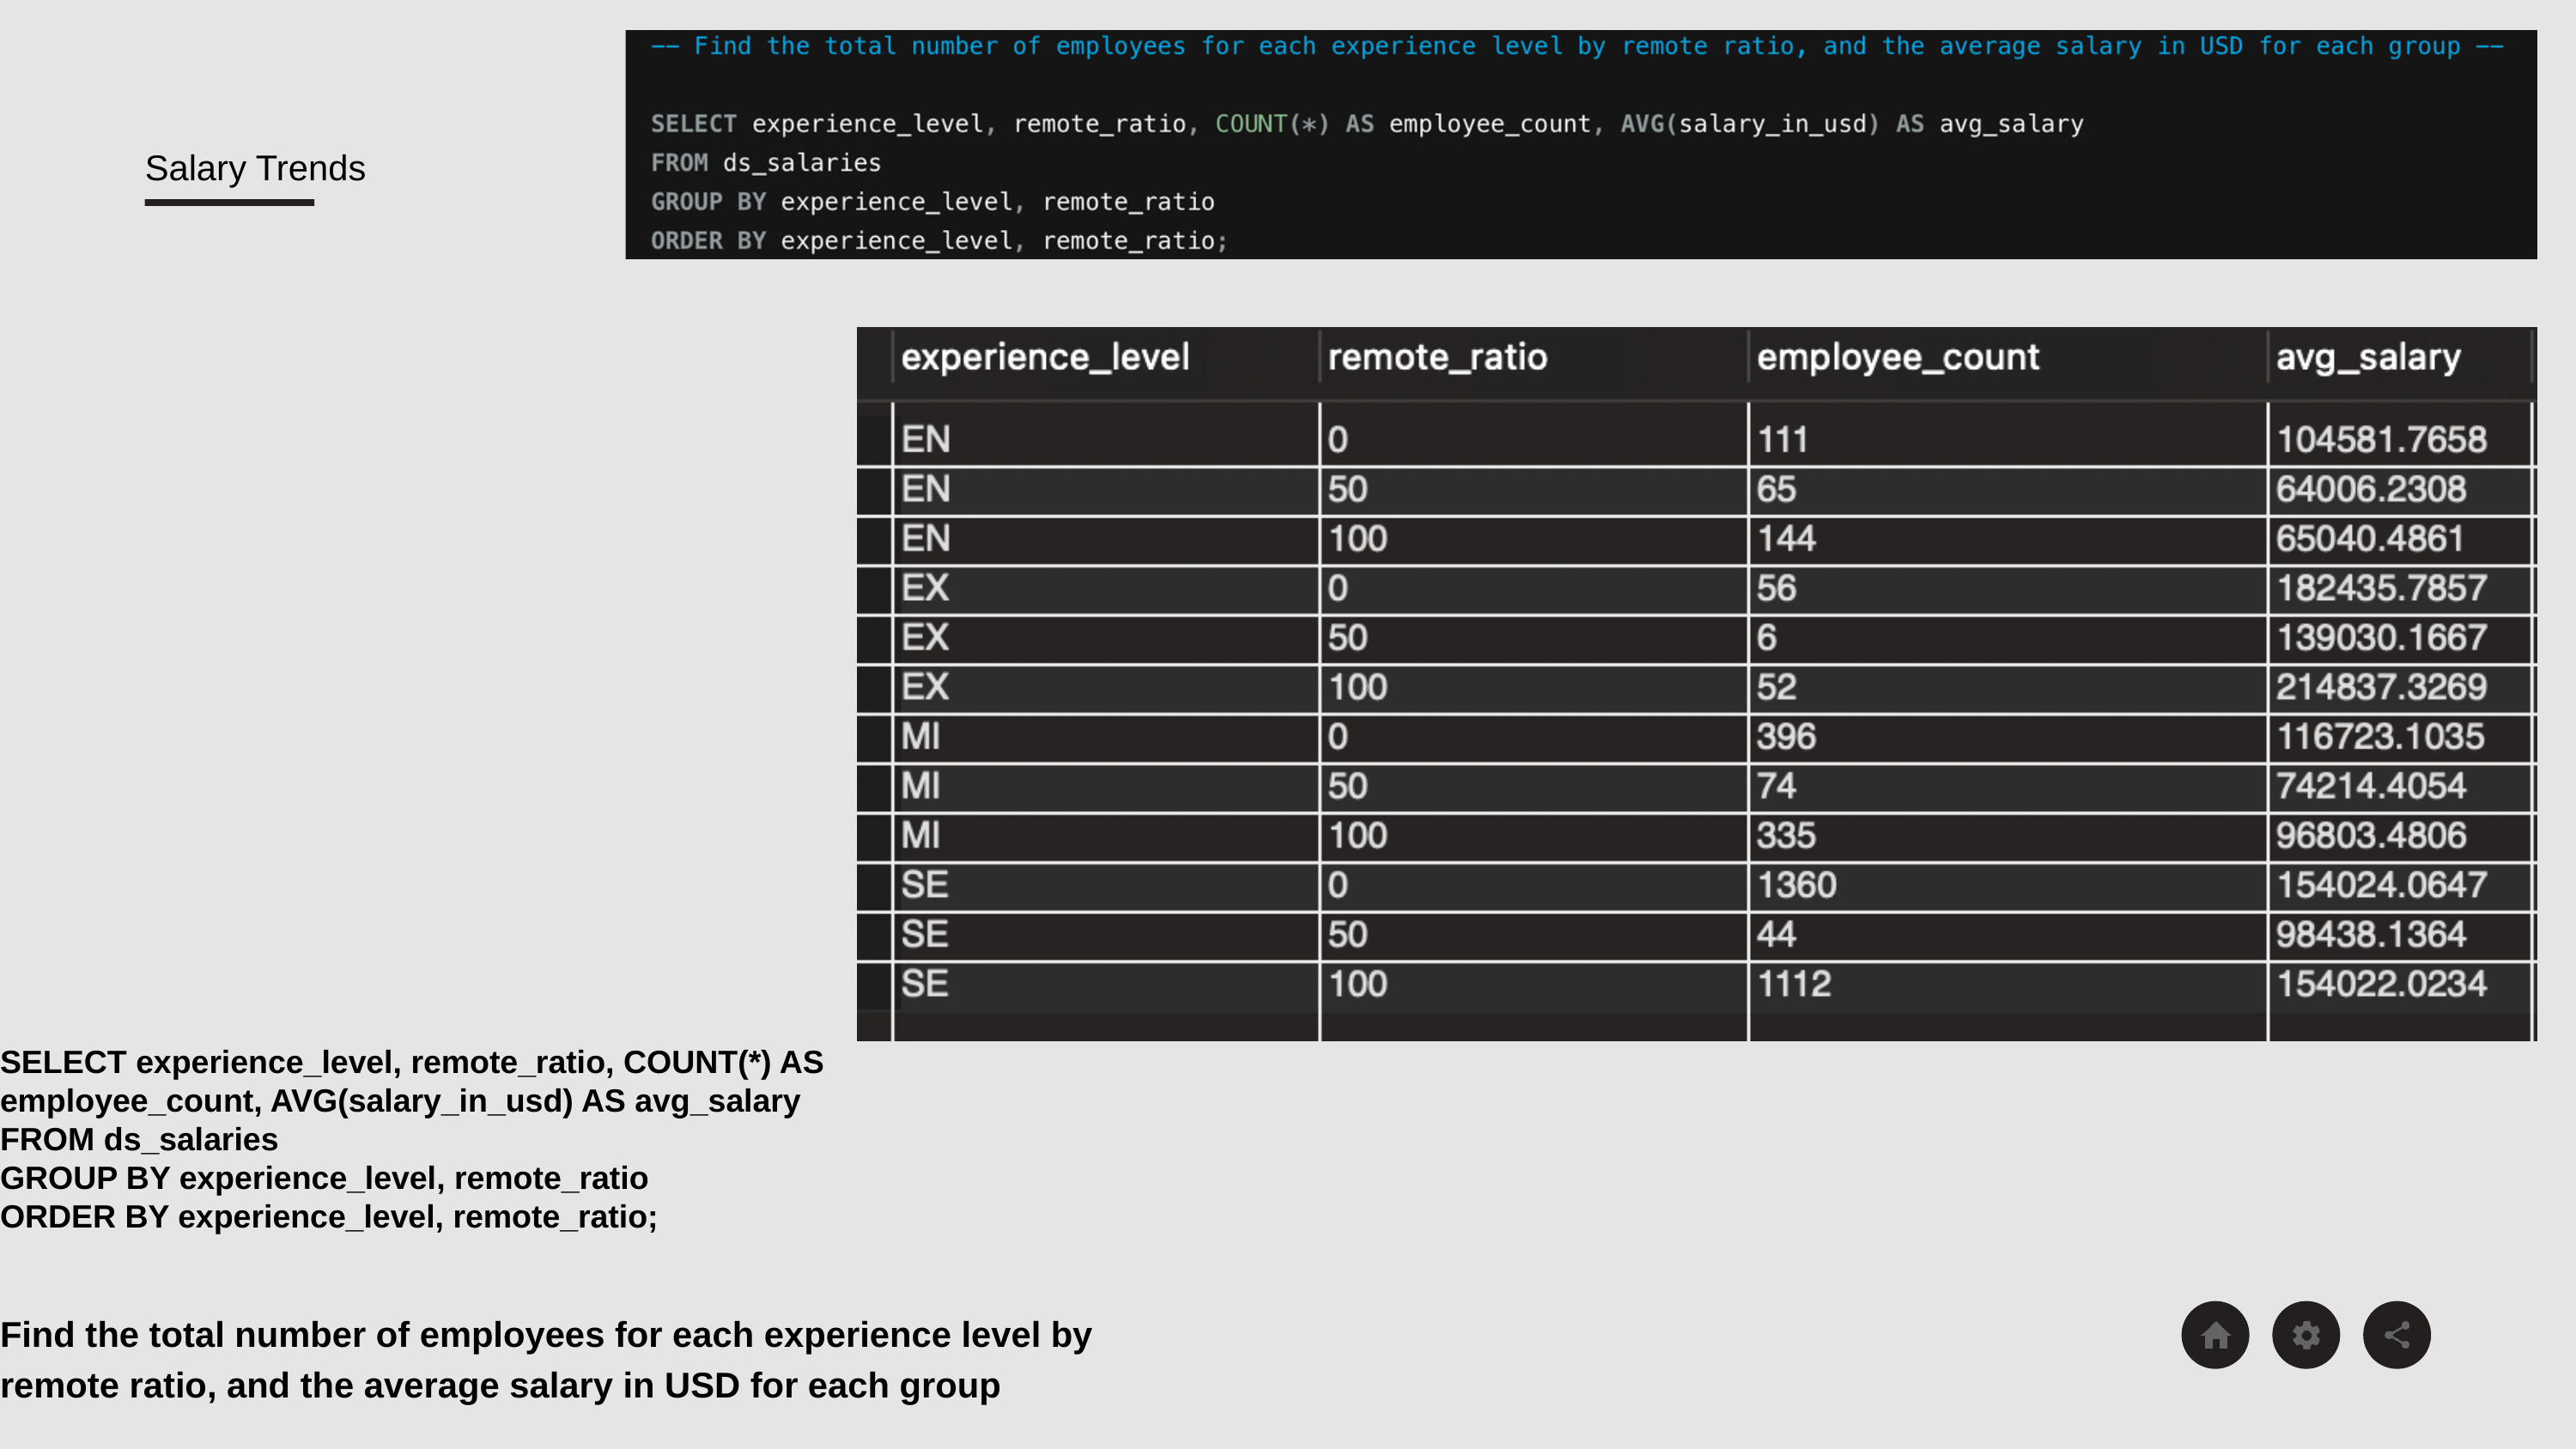

Salary Trends

SELECT experience_level, remote_ratio, COUNT(*) AS employee_count, AVG(salary_in_usd) AS avg_salary
FROM ds_salaries
GROUP BY experience_level, remote_ratio
ORDER BY experience_level, remote_ratio;
Find the total number of employees for each experience level by remote ratio, and the average salary in USD for each group